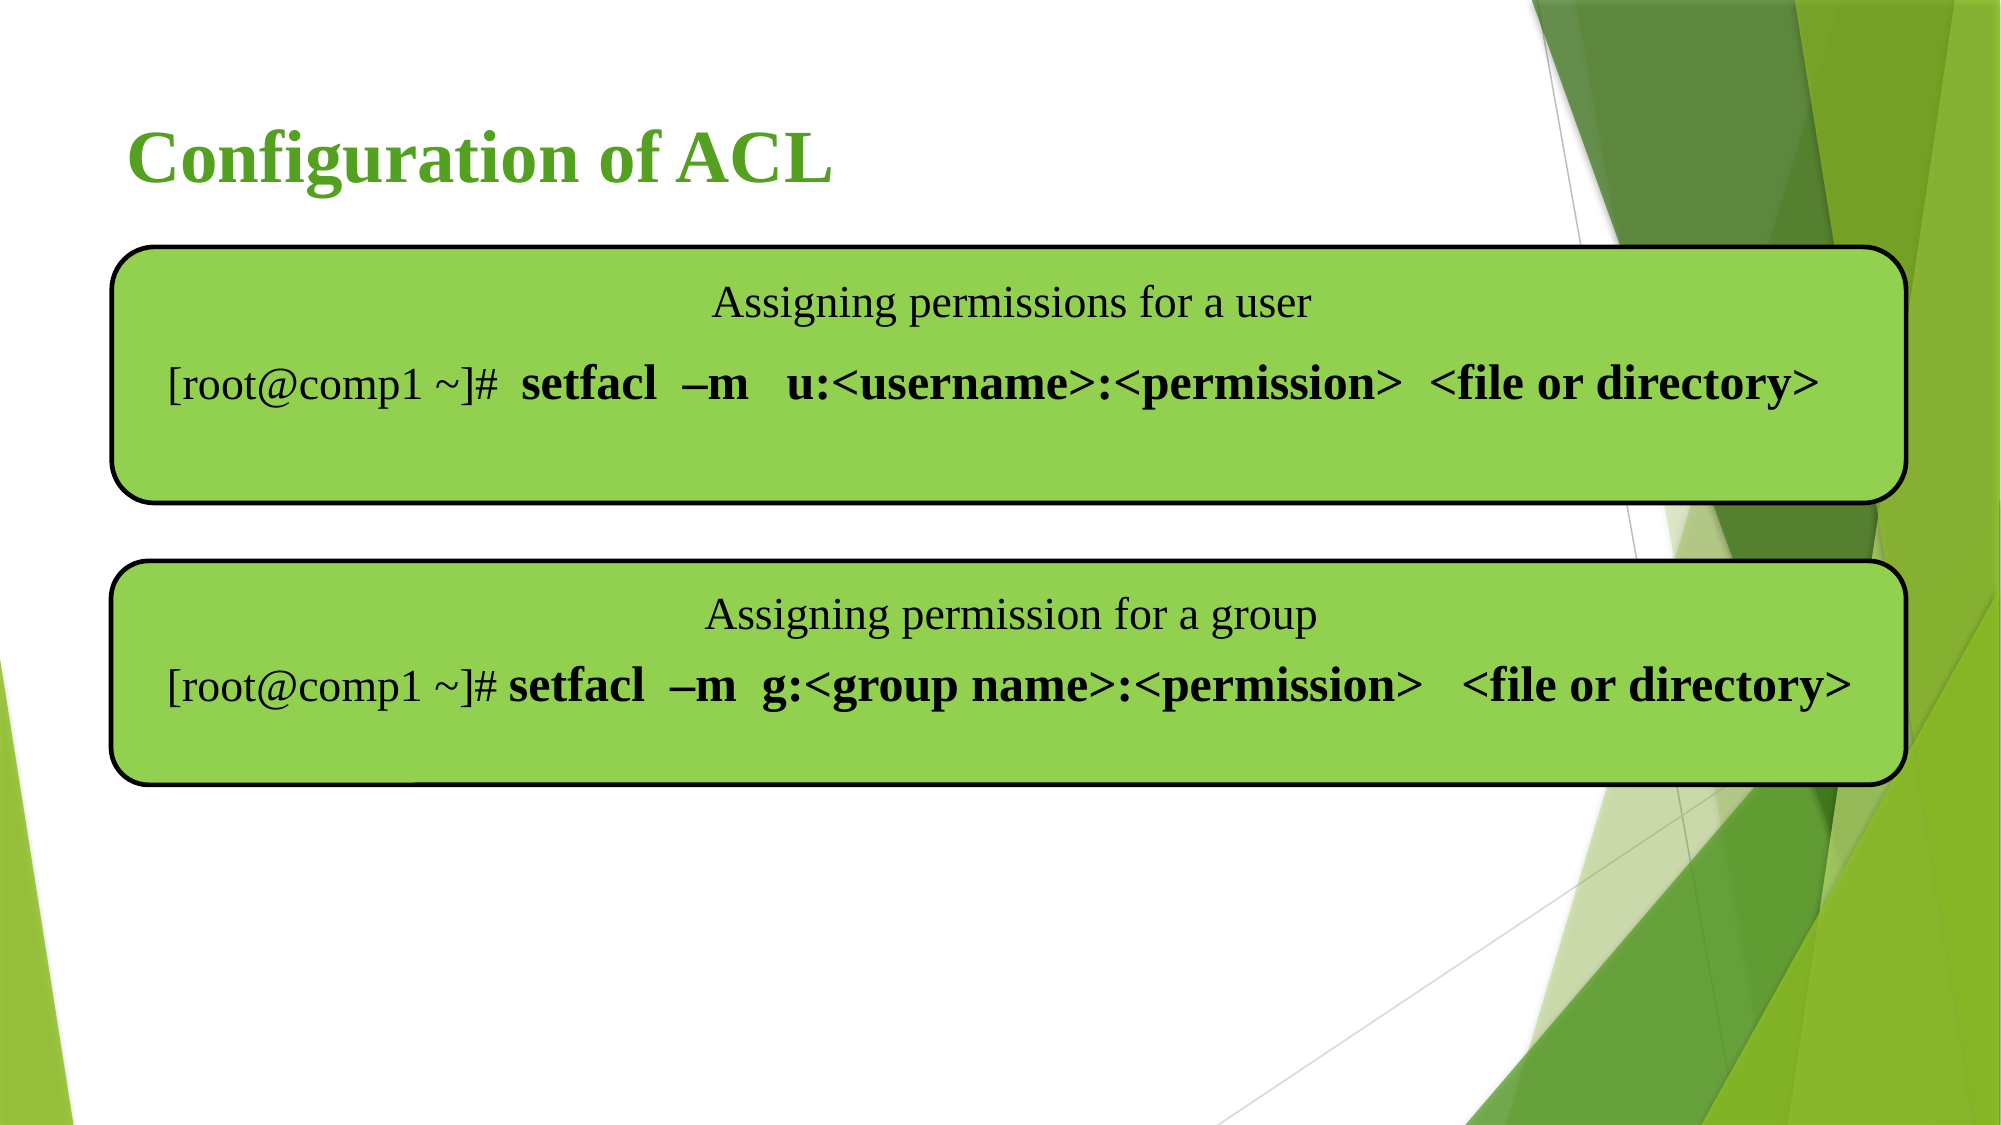

# Configuration of ACL

Assigning permissions for a user
[root@comp1 ~]#  setfacl  –m   u:<username>:<permission>  <file or directory>

Assigning permission for a group
[root@comp1 ~]# setfacl  –m  g:<group name>:<permission>   <file or directory>